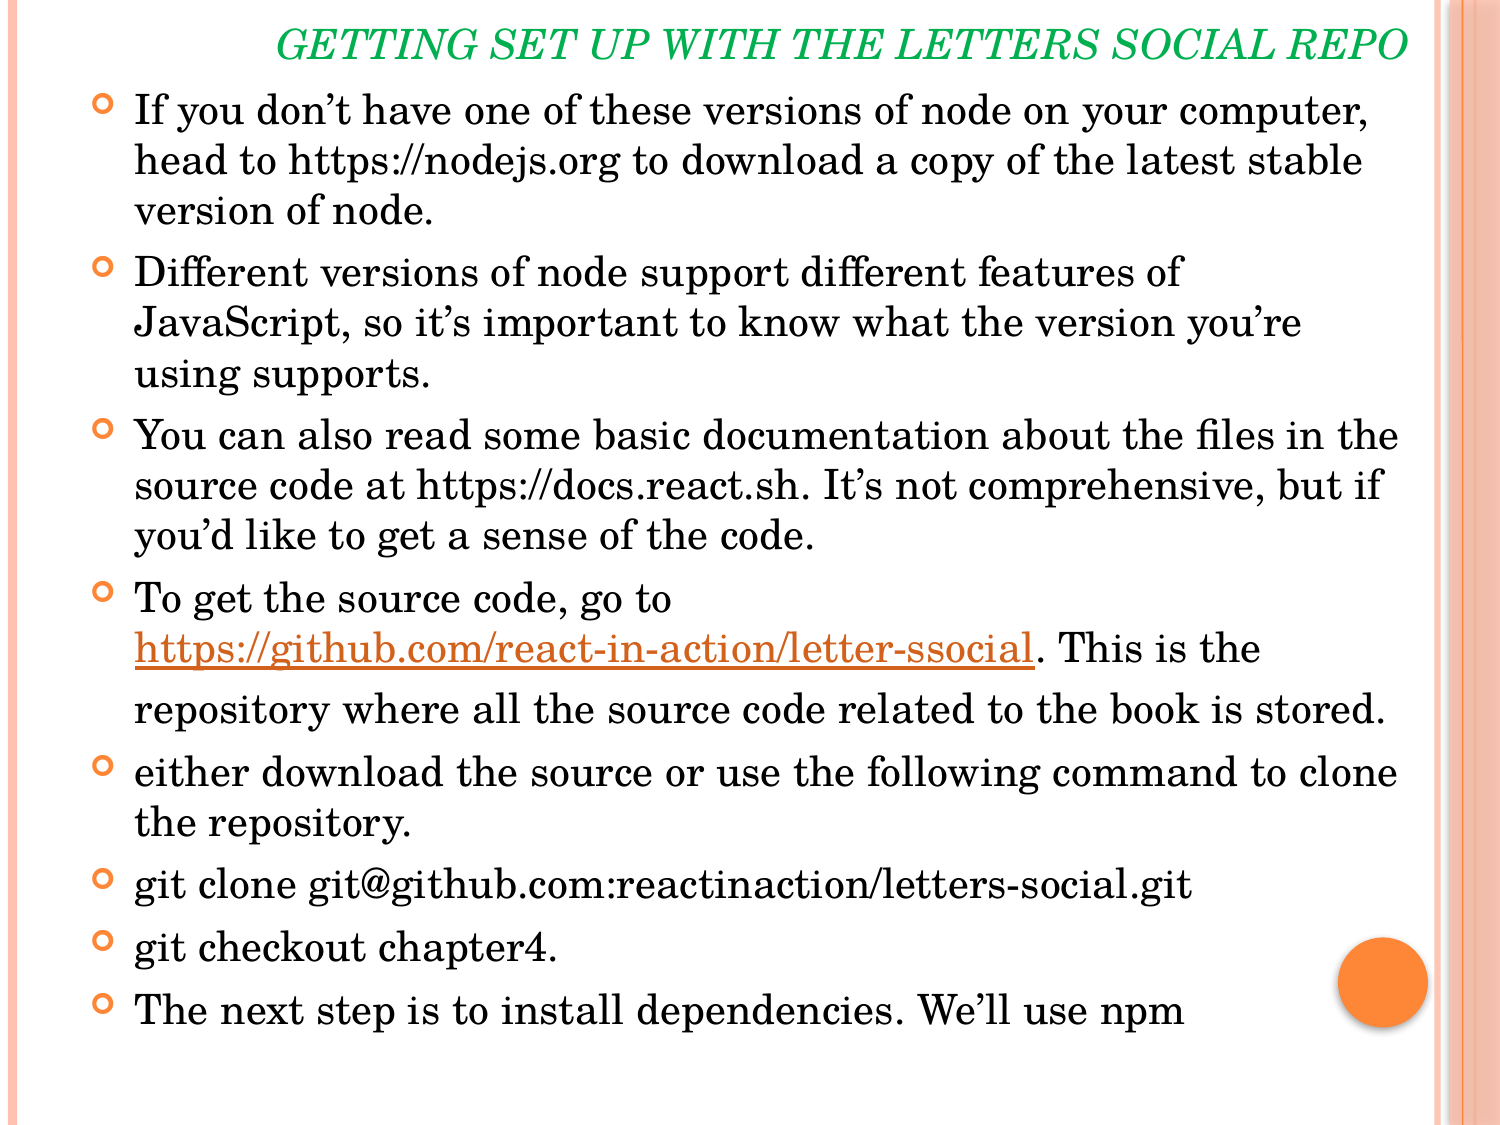

# GETTING SET UP WITH THE LETTERS SOCIAL REPO
If you don’t have one of these versions of node on your computer, head to https://nodejs.org to download a copy of the latest stable version of node.
Different versions of node support different features of JavaScript, so it’s important to know what the version you’re using supports.
You can also read some basic documentation about the files in the source code at https://docs.react.sh. It’s not comprehensive, but if you’d like to get a sense of the code.
To get the source code, go to https://github.com/react-in-action/letter-ssocial. This is the repository where all the source code related to the book is stored.
either download the source or use the following command to clone the repository.
git clone git@github.com:reactinaction/letters-social.git
git checkout chapter4.
The next step is to install dependencies. We’ll use npm